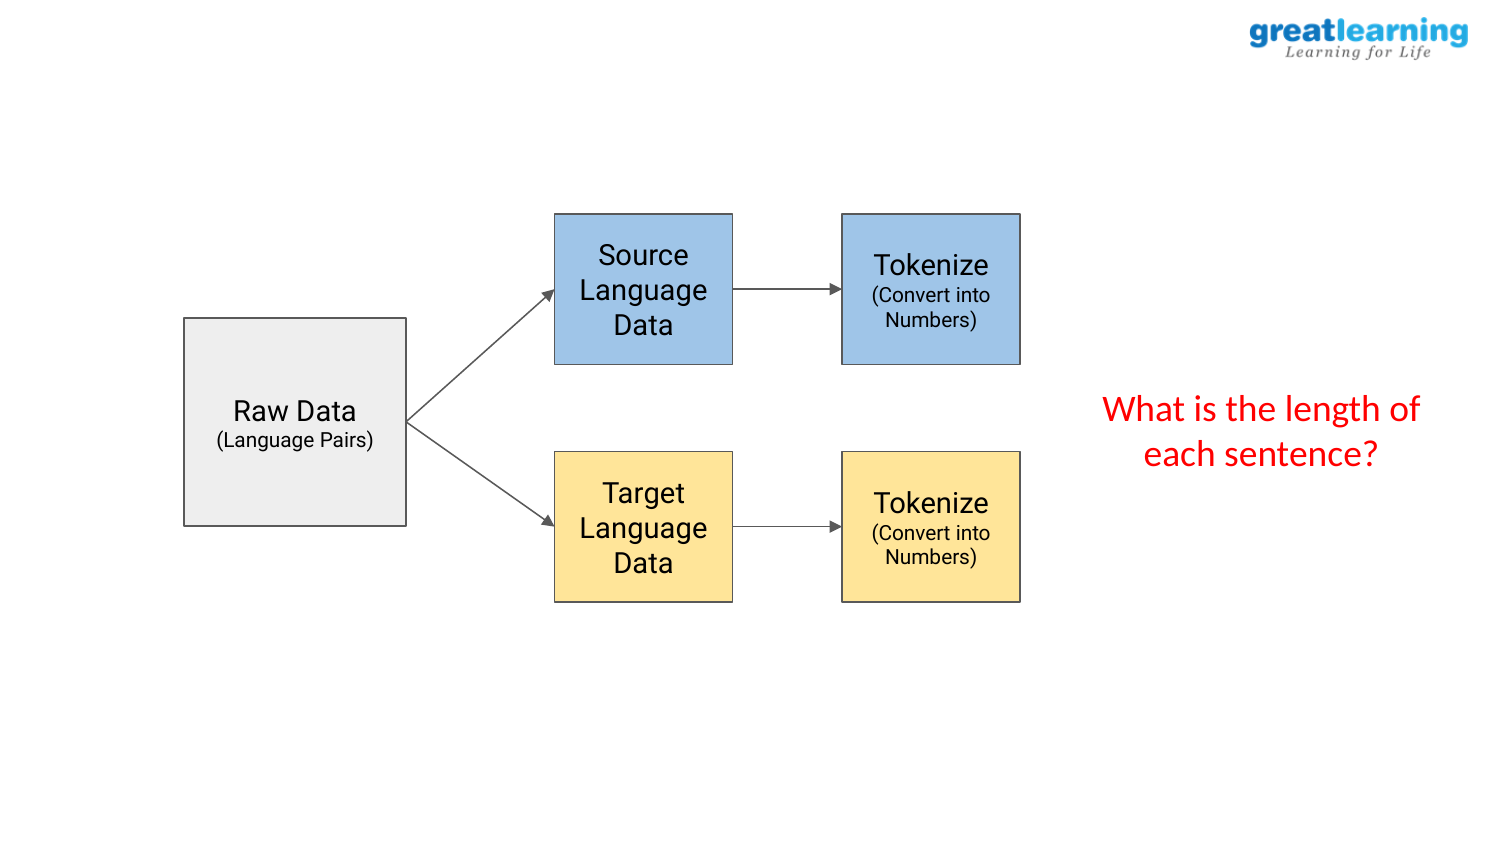

Source Language Data
Tokenize
(Convert into Numbers)
Raw Data (Language Pairs)
What is the length of each sentence?
Target Language Data
Tokenize
(Convert into Numbers)